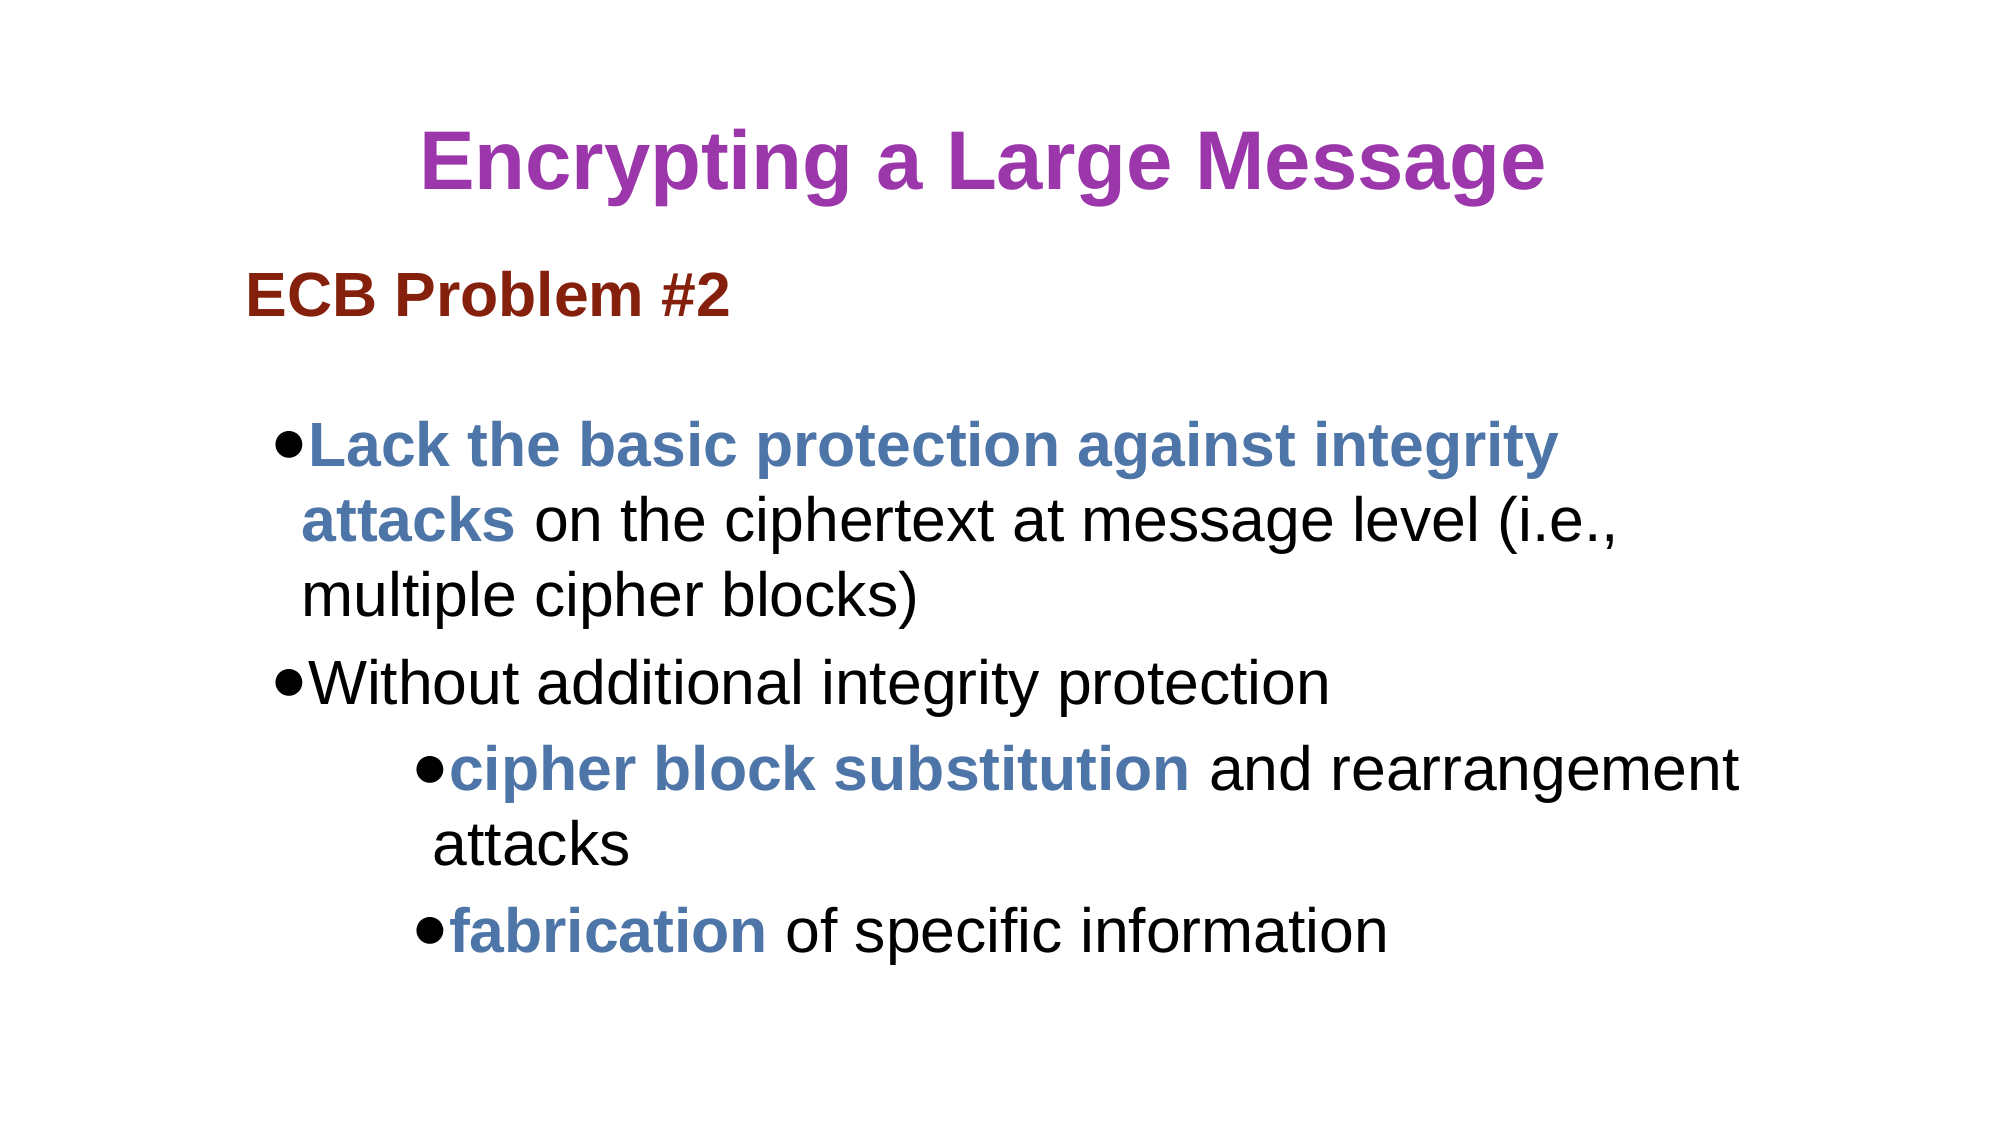

# Encrypting a Large Message
ECB Problem #2

Lack the basic protection against integrity attacks on the ciphertext at message level (i.e., multiple cipher blocks)
Without additional integrity protection
cipher block substitution and rearrangement attacks
fabrication of specific information